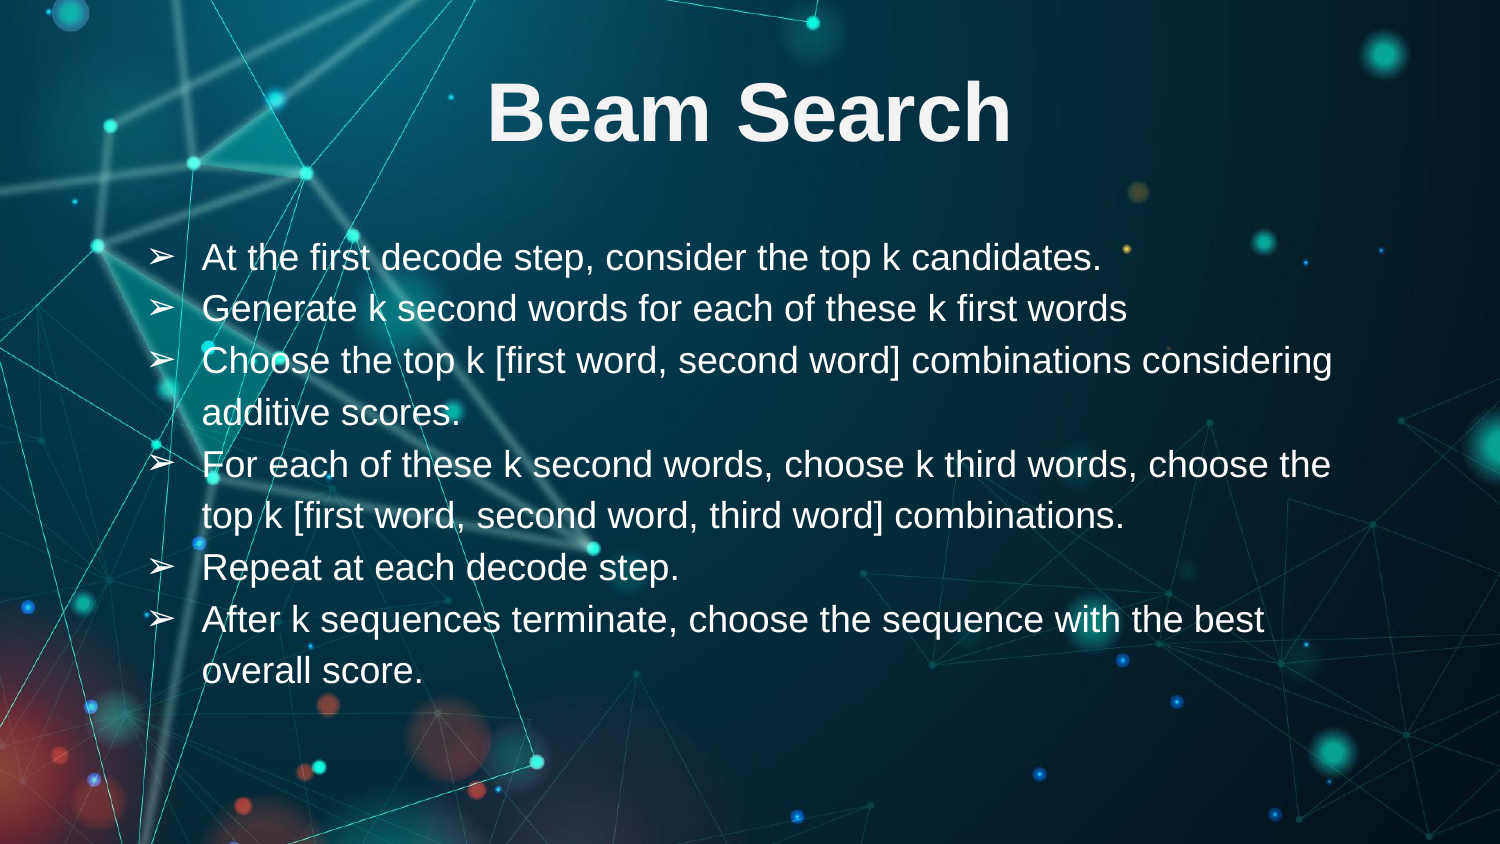

# Beam Search
At the first decode step, consider the top k candidates.
Generate k second words for each of these k first words
Choose the top k [first word, second word] combinations considering additive scores.
For each of these k second words, choose k third words, choose the top k [first word, second word, third word] combinations.
Repeat at each decode step.
After k sequences terminate, choose the sequence with the best overall score.